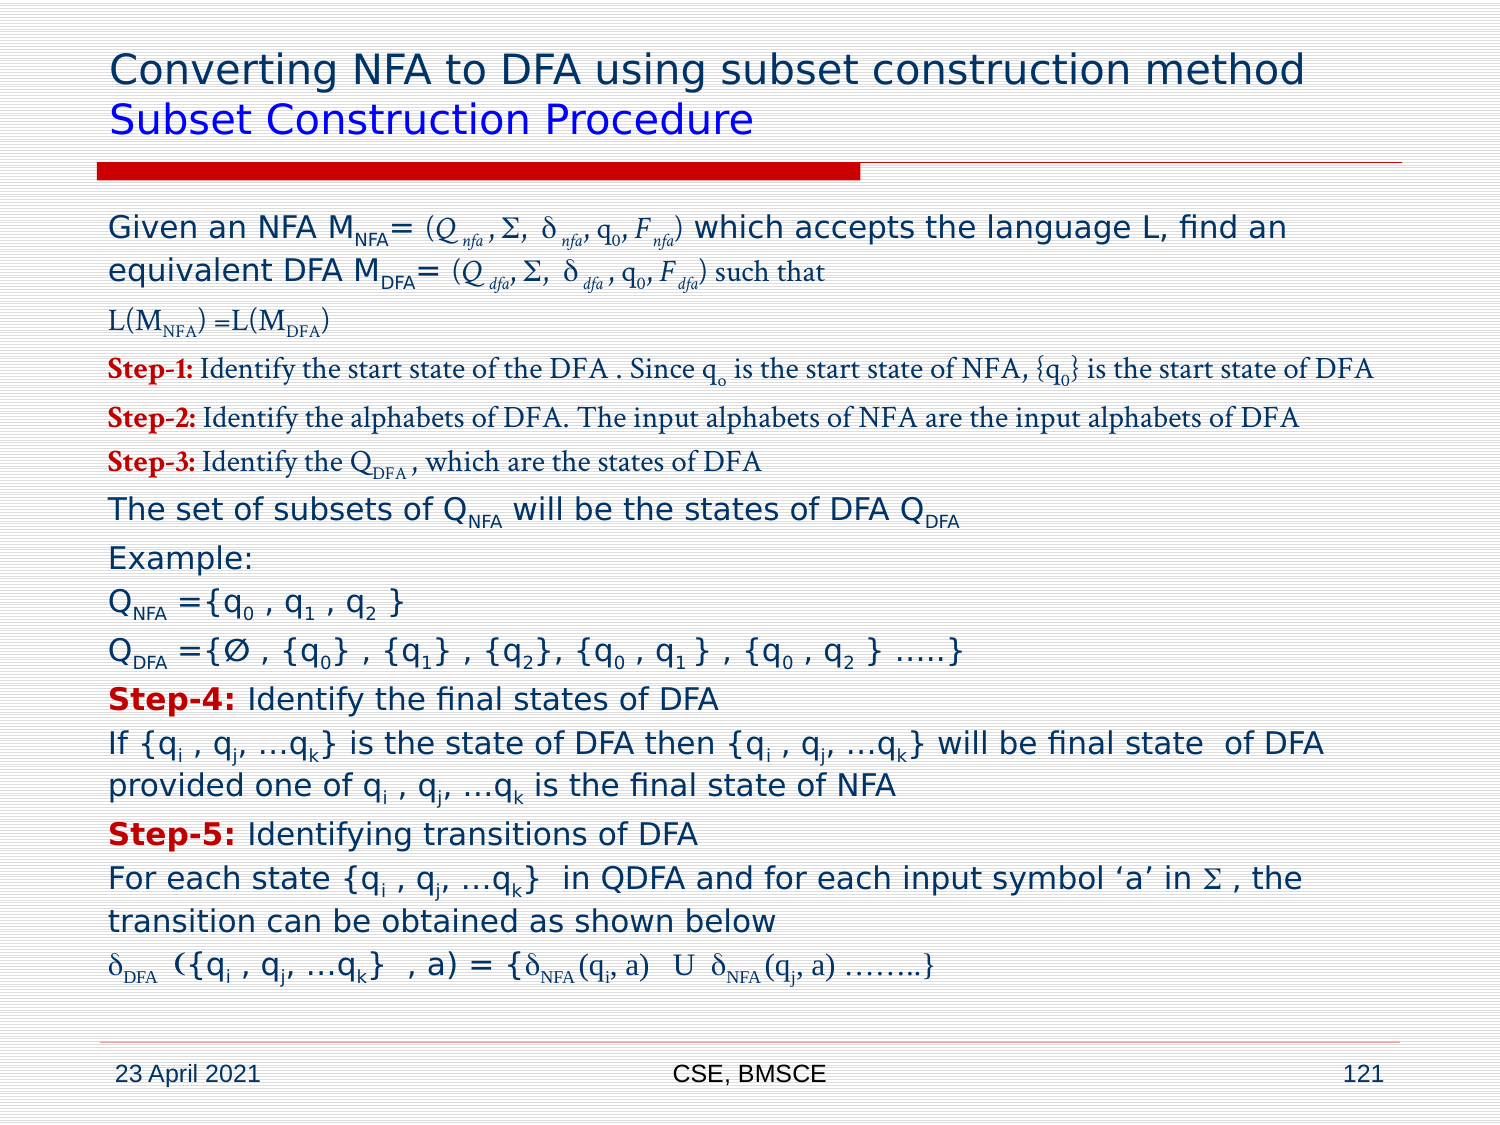

# Converting NFA to DFA using subset construction method Subset Construction Procedure
Given an NFA MNFA= (Q nfa , Σ,  δ nfa, q0, F nfa) which accepts the language L, find an equivalent DFA MDFA= (Q dfa, Σ,  δ dfa , q0, F dfa) such that
L(MNFA) =L(MDFA)
Step-1: Identify the start state of the DFA . Since qo is the start state of NFA, {q0} is the start state of DFA
Step-2: Identify the alphabets of DFA. The input alphabets of NFA are the input alphabets of DFA
Step-3: Identify the QDFA , which are the states of DFA
The set of subsets of QNFA will be the states of DFA QDFA
Example:
QNFA ={q0 , q1 , q2 }
QDFA ={∅ , {q0} , {q1} , {q2}, {q0 , q1 } , {q0 , q2 } …..}
Step-4: Identify the final states of DFA
If {qi , qj, …qk} is the state of DFA then {qi , qj, …qk} will be final state  of DFA provided one of qi , qj, …qk is the final state of NFA
Step-5: Identifying transitions of DFA
For each state {qi , qj, …qk}  in QDFA and for each input symbol ‘a’ in Σ , the transition can be obtained as shown below
δDFA ({qi , qj, …qk}  , a) = {δNFA (qi, a)   U  δNFA (qj, a) ……..}

CSE, BMSCE
121
23 April 2021